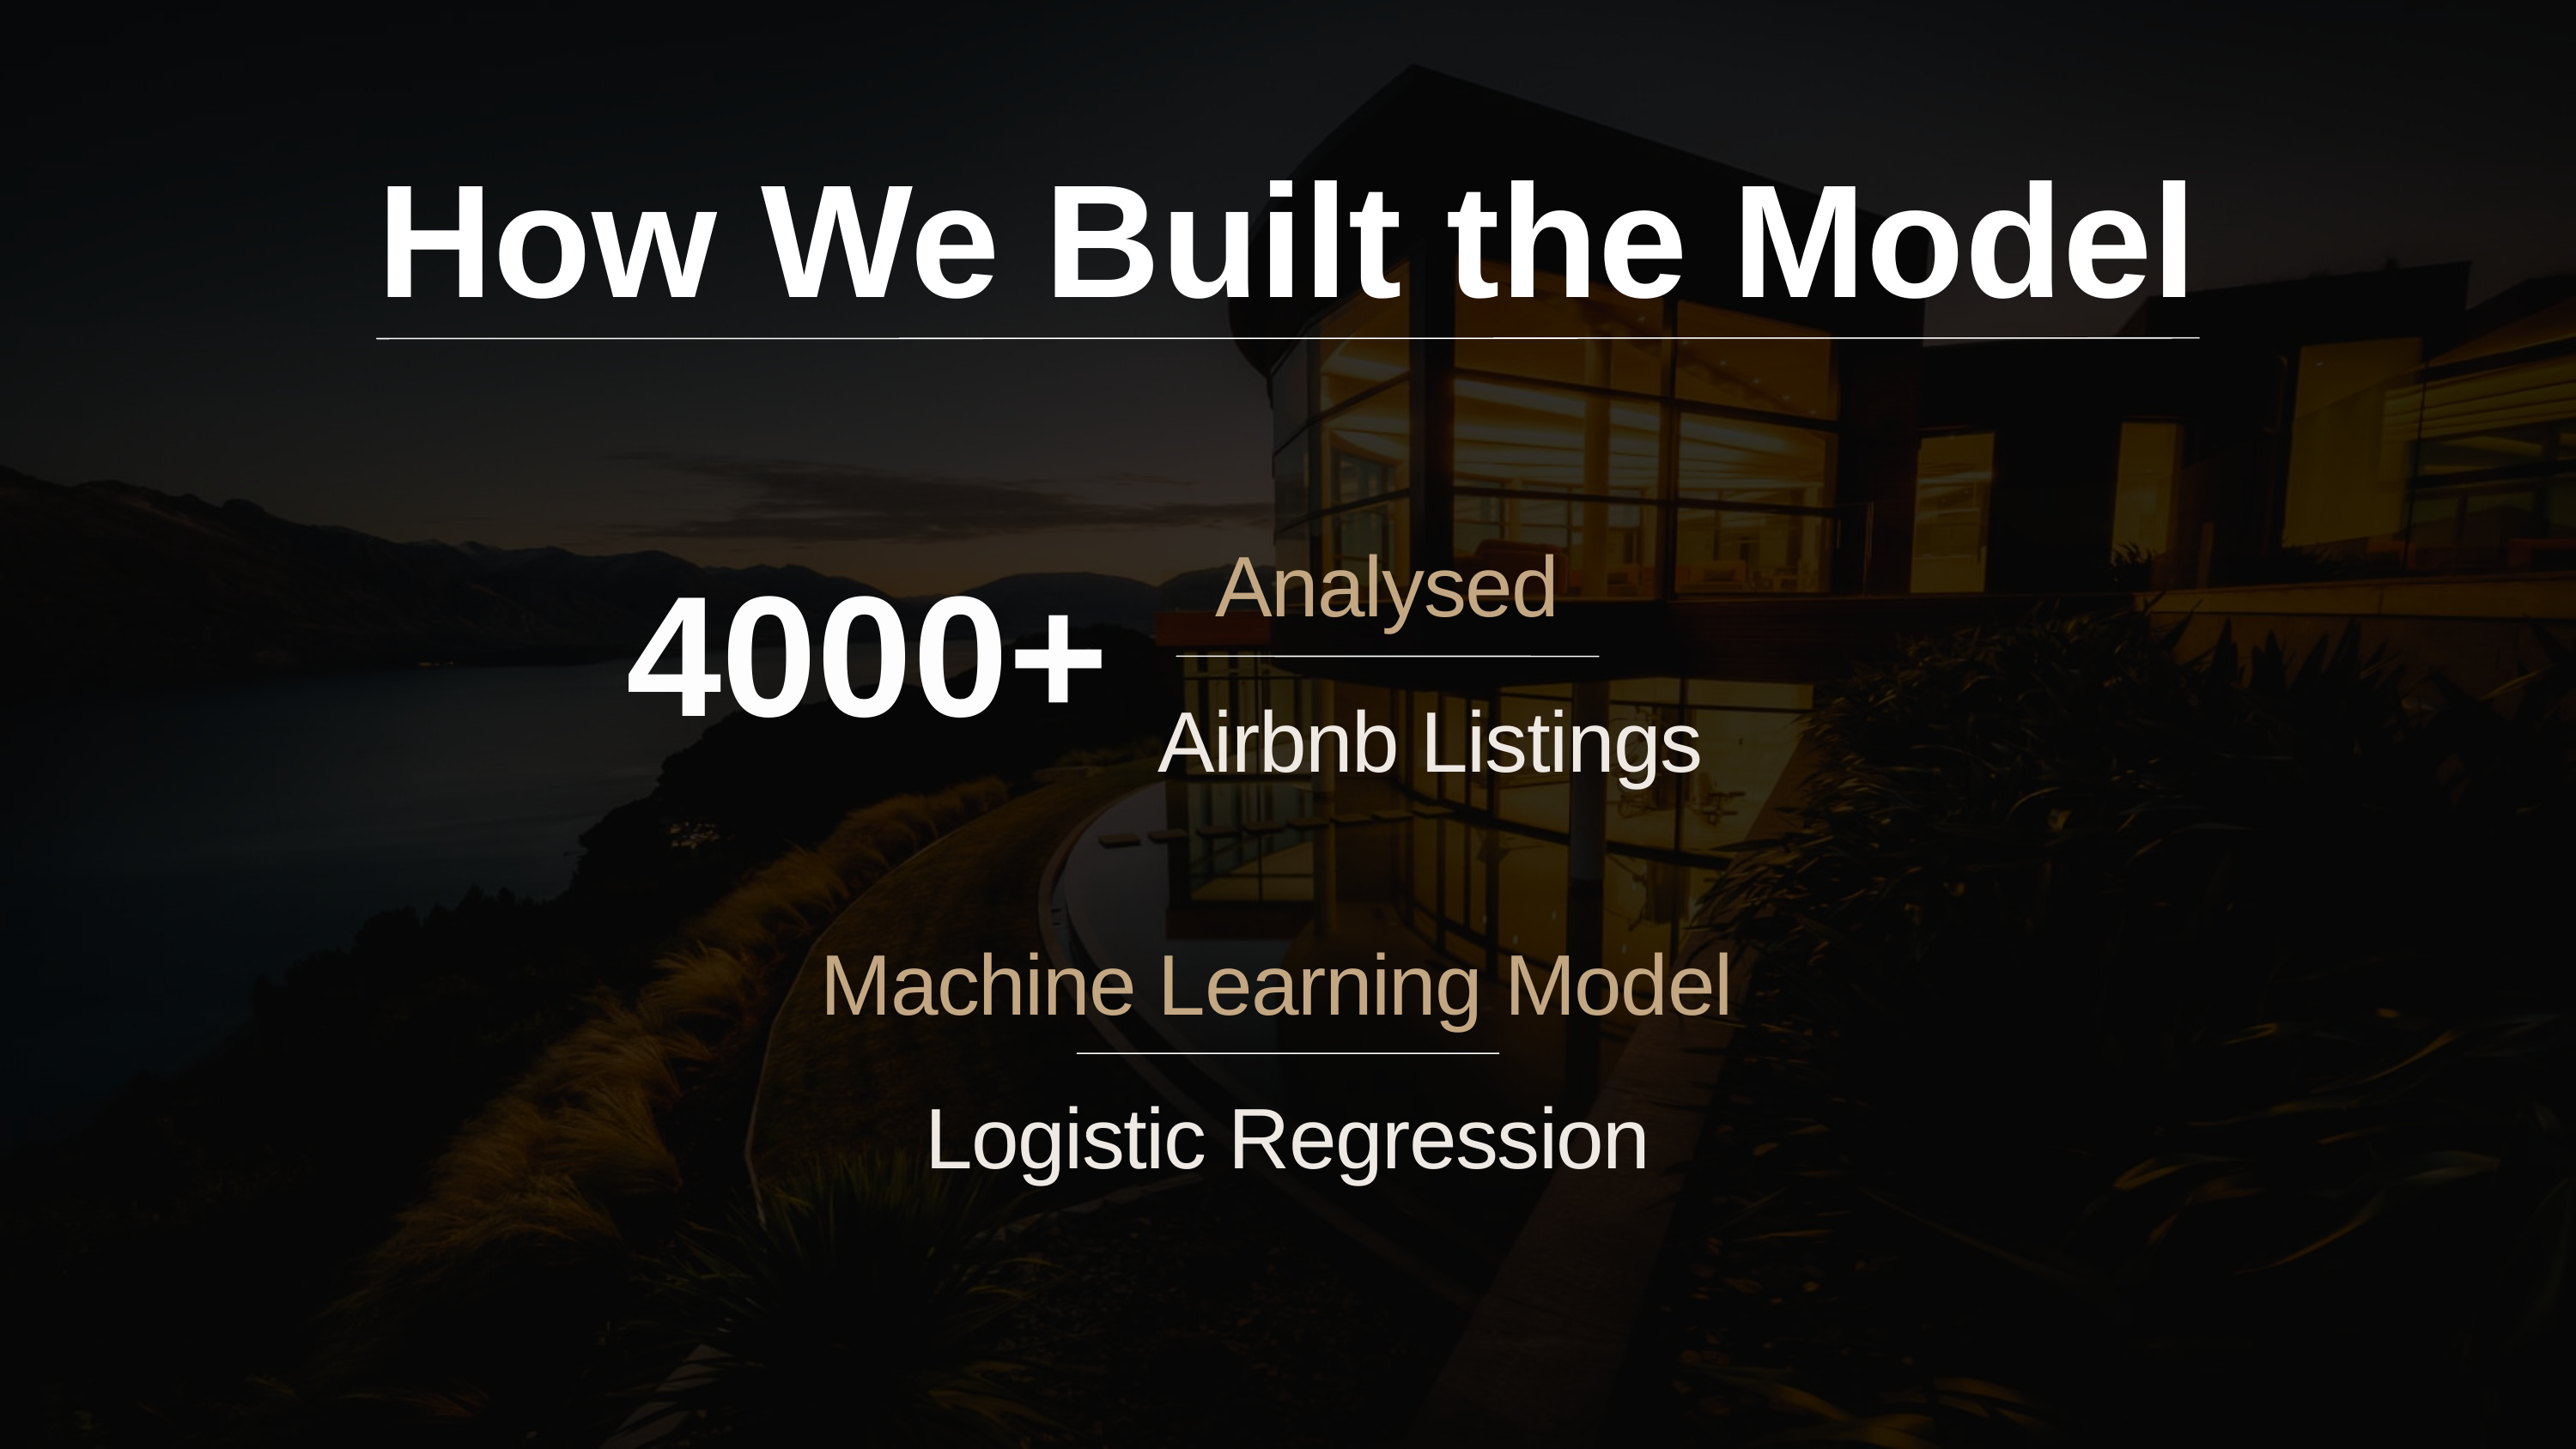

How We Built the Model

Analysed
4000+

 Airbnb Listings
Machine Learning Model

Logistic Regression